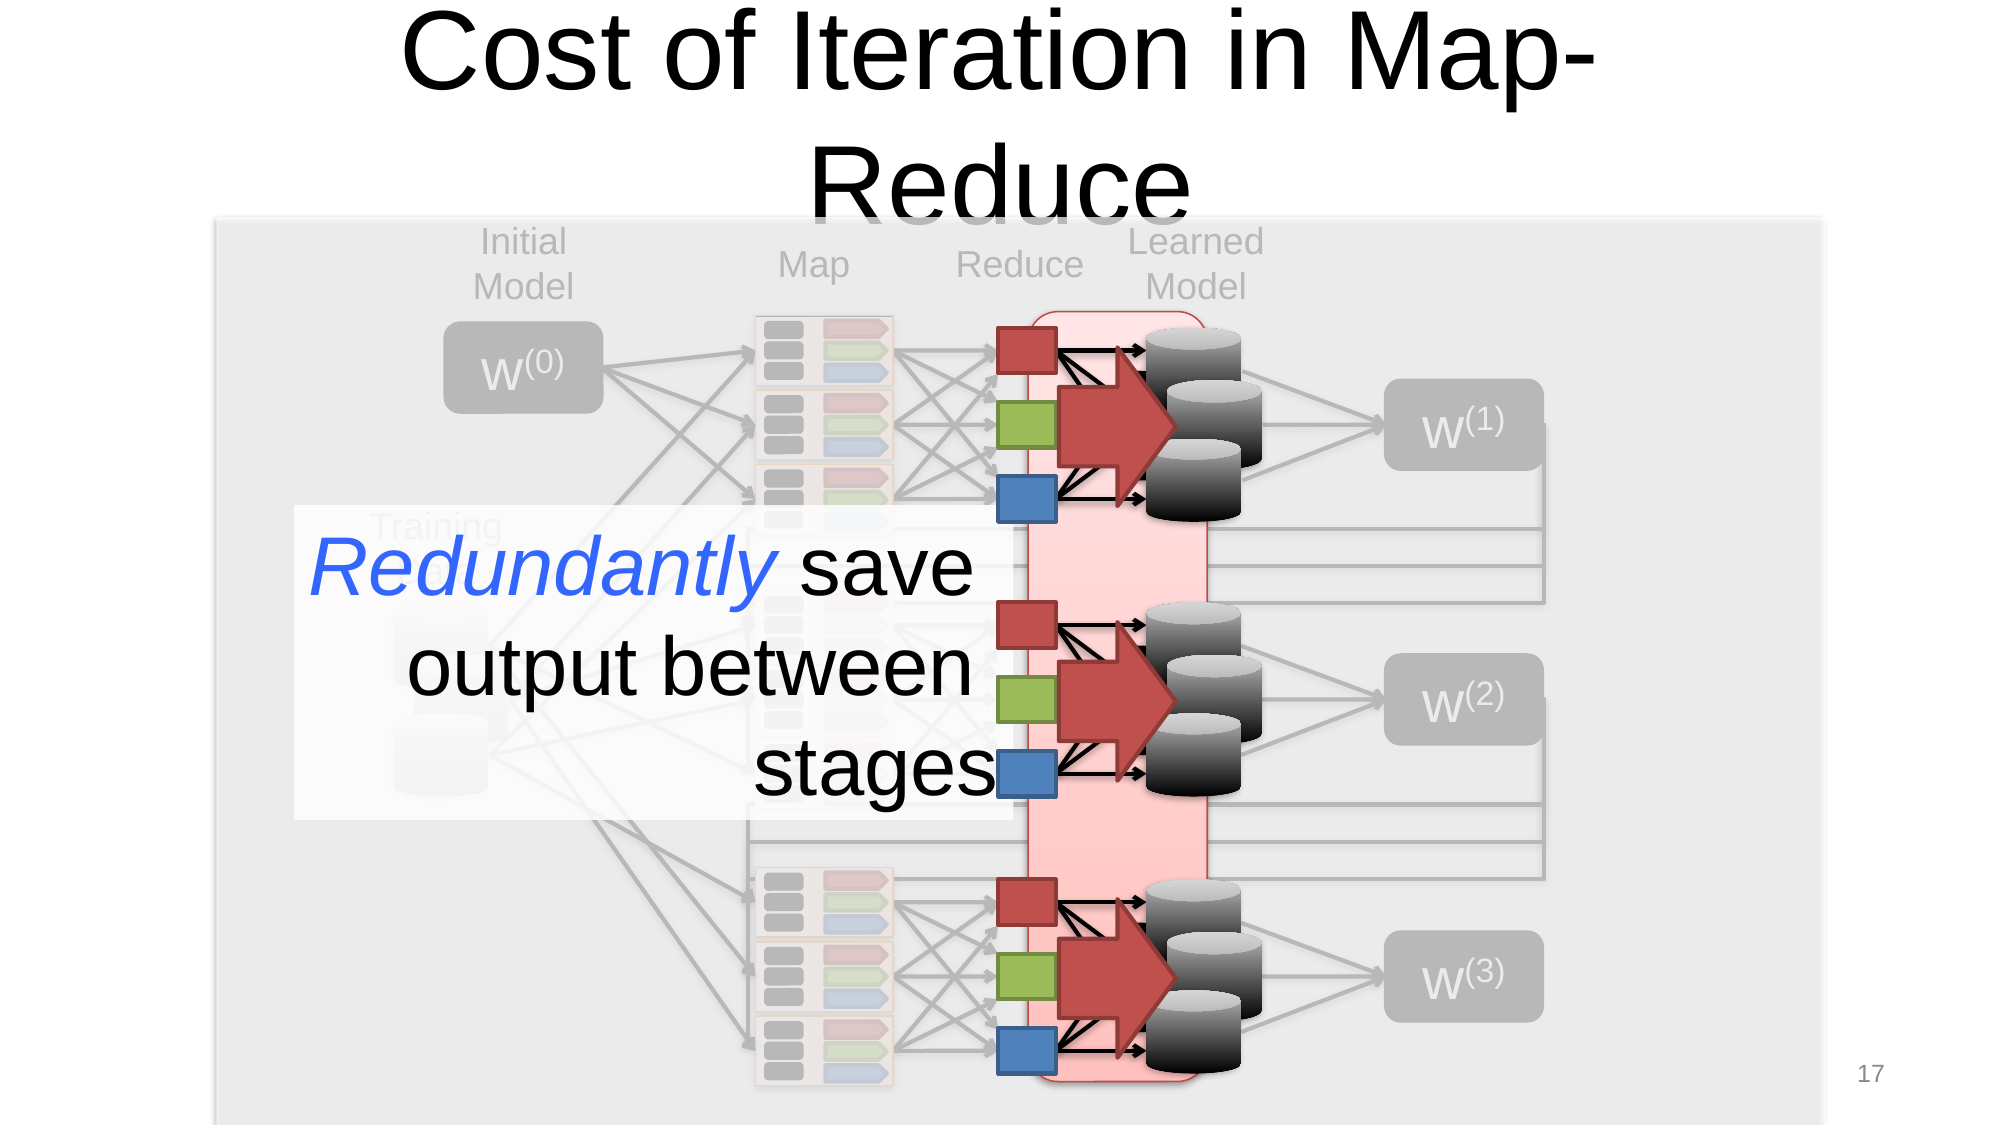

# Cost of Iteration in Map-Reduce
Initial
Model
w(0)
Learned
Model

Map
Reduce

w(1)
Training
Data

Redundantly save
output between
stages

w(2)

w(3)
17